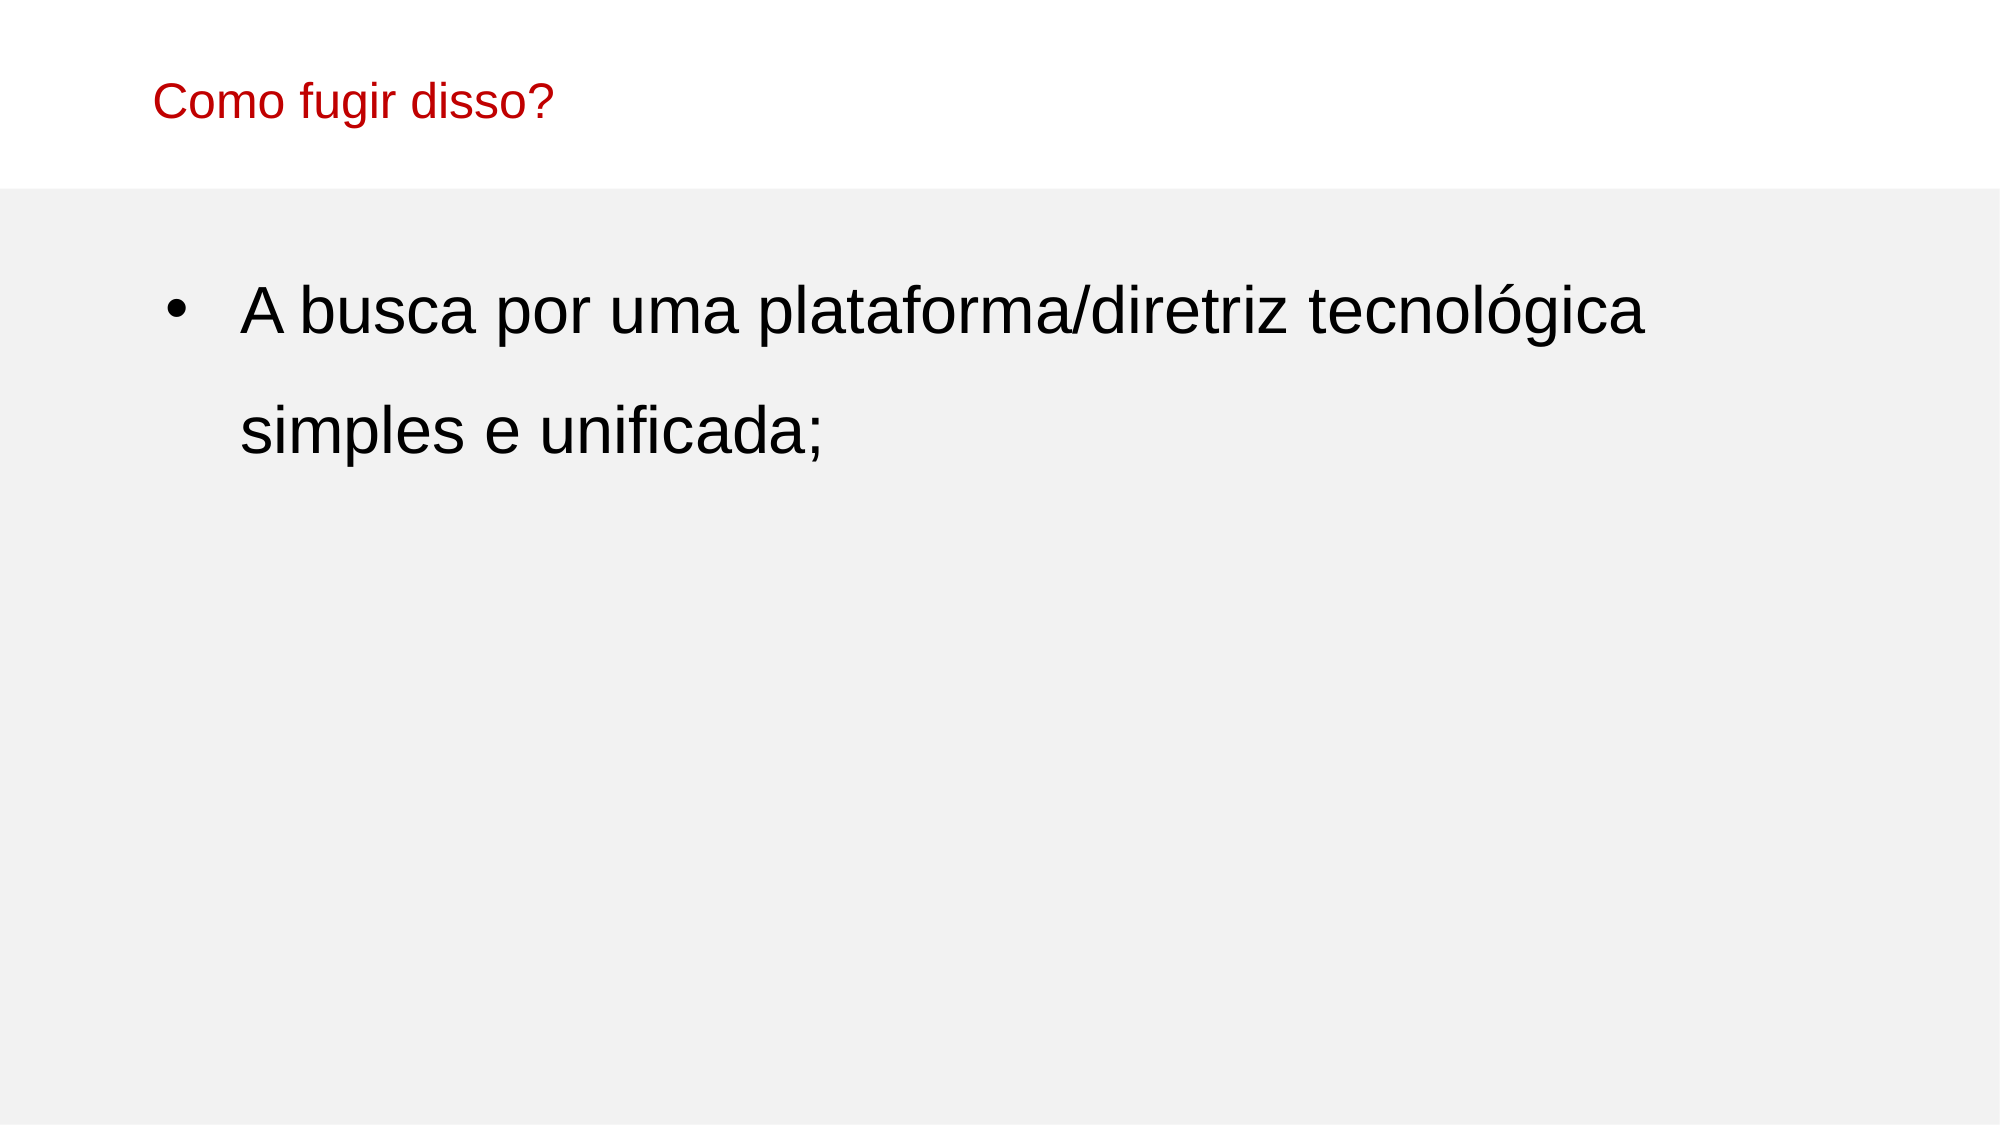

Como fugir disso?
A busca por uma plataforma/diretriz tecnológica simples e unificada;